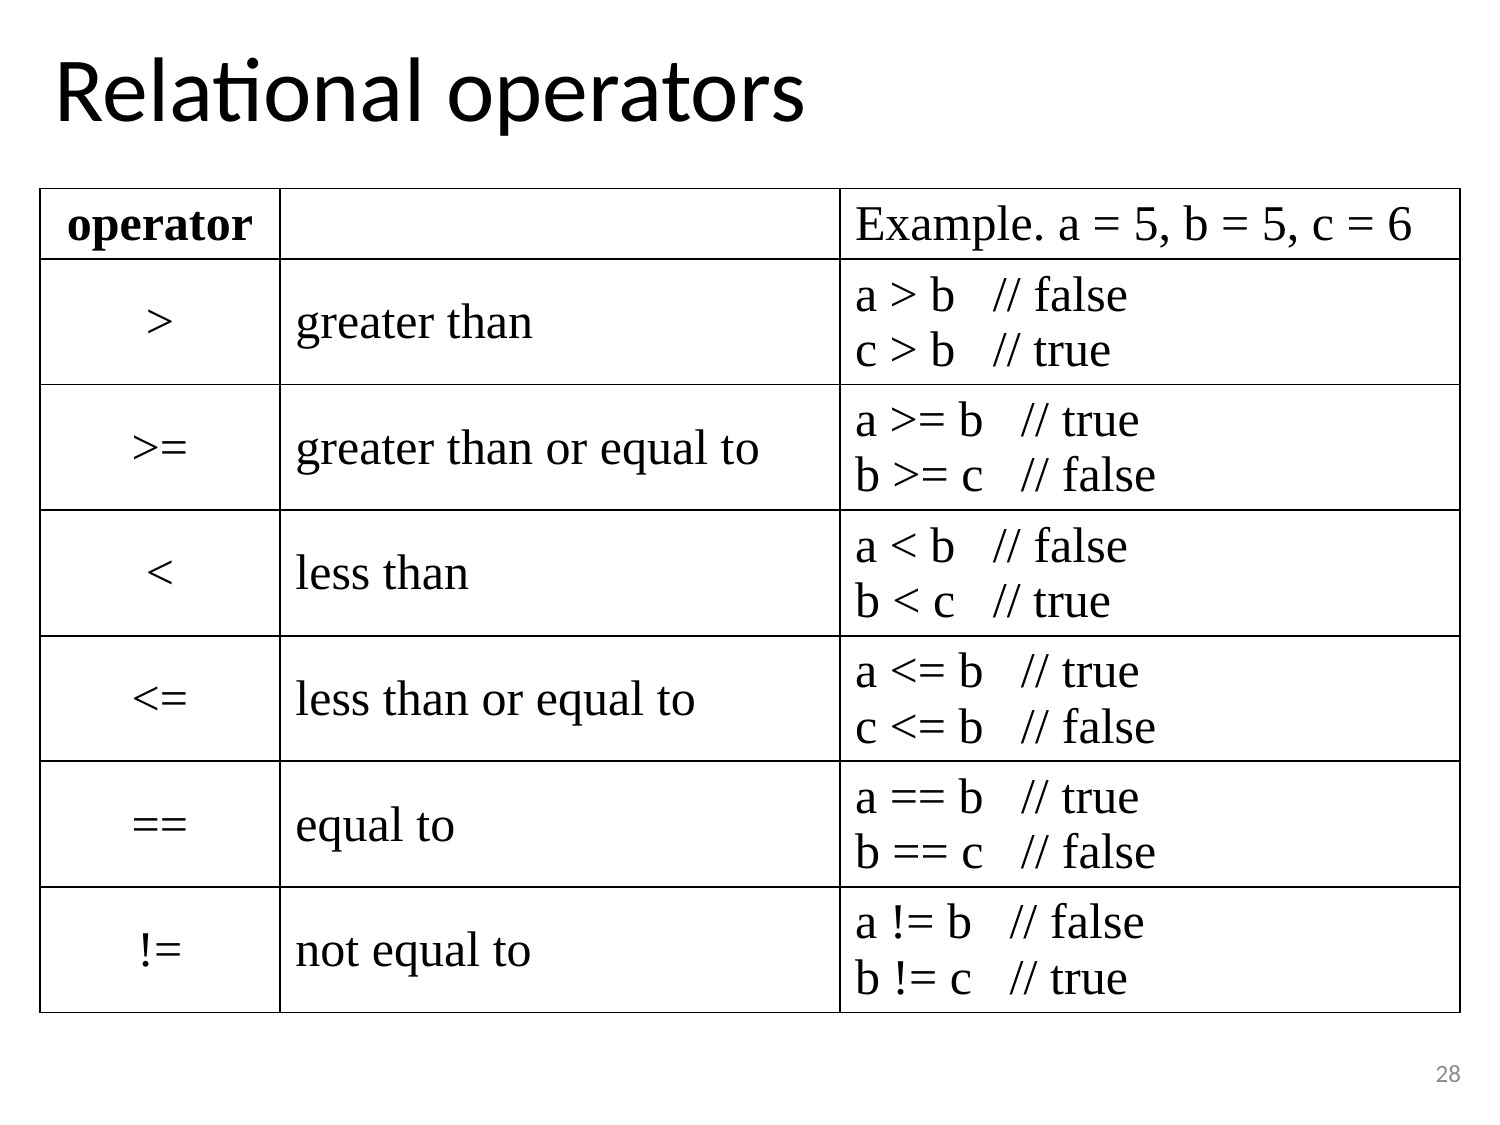

# Relational operators
| operator |  | Example. a = 5, b = 5, c = 6 |
| --- | --- | --- |
| > | greater than | a > b // false c > b // true |
| >= | greater than or equal to | a >= b // true b >= c // false |
| < | less than | a < b // false b < c // true |
| <= | less than or equal to | a <= b // true c <= b // false |
| == | equal to | a == b // true b == c // false |
| != | not equal to | a != b // false b != c // true |
28